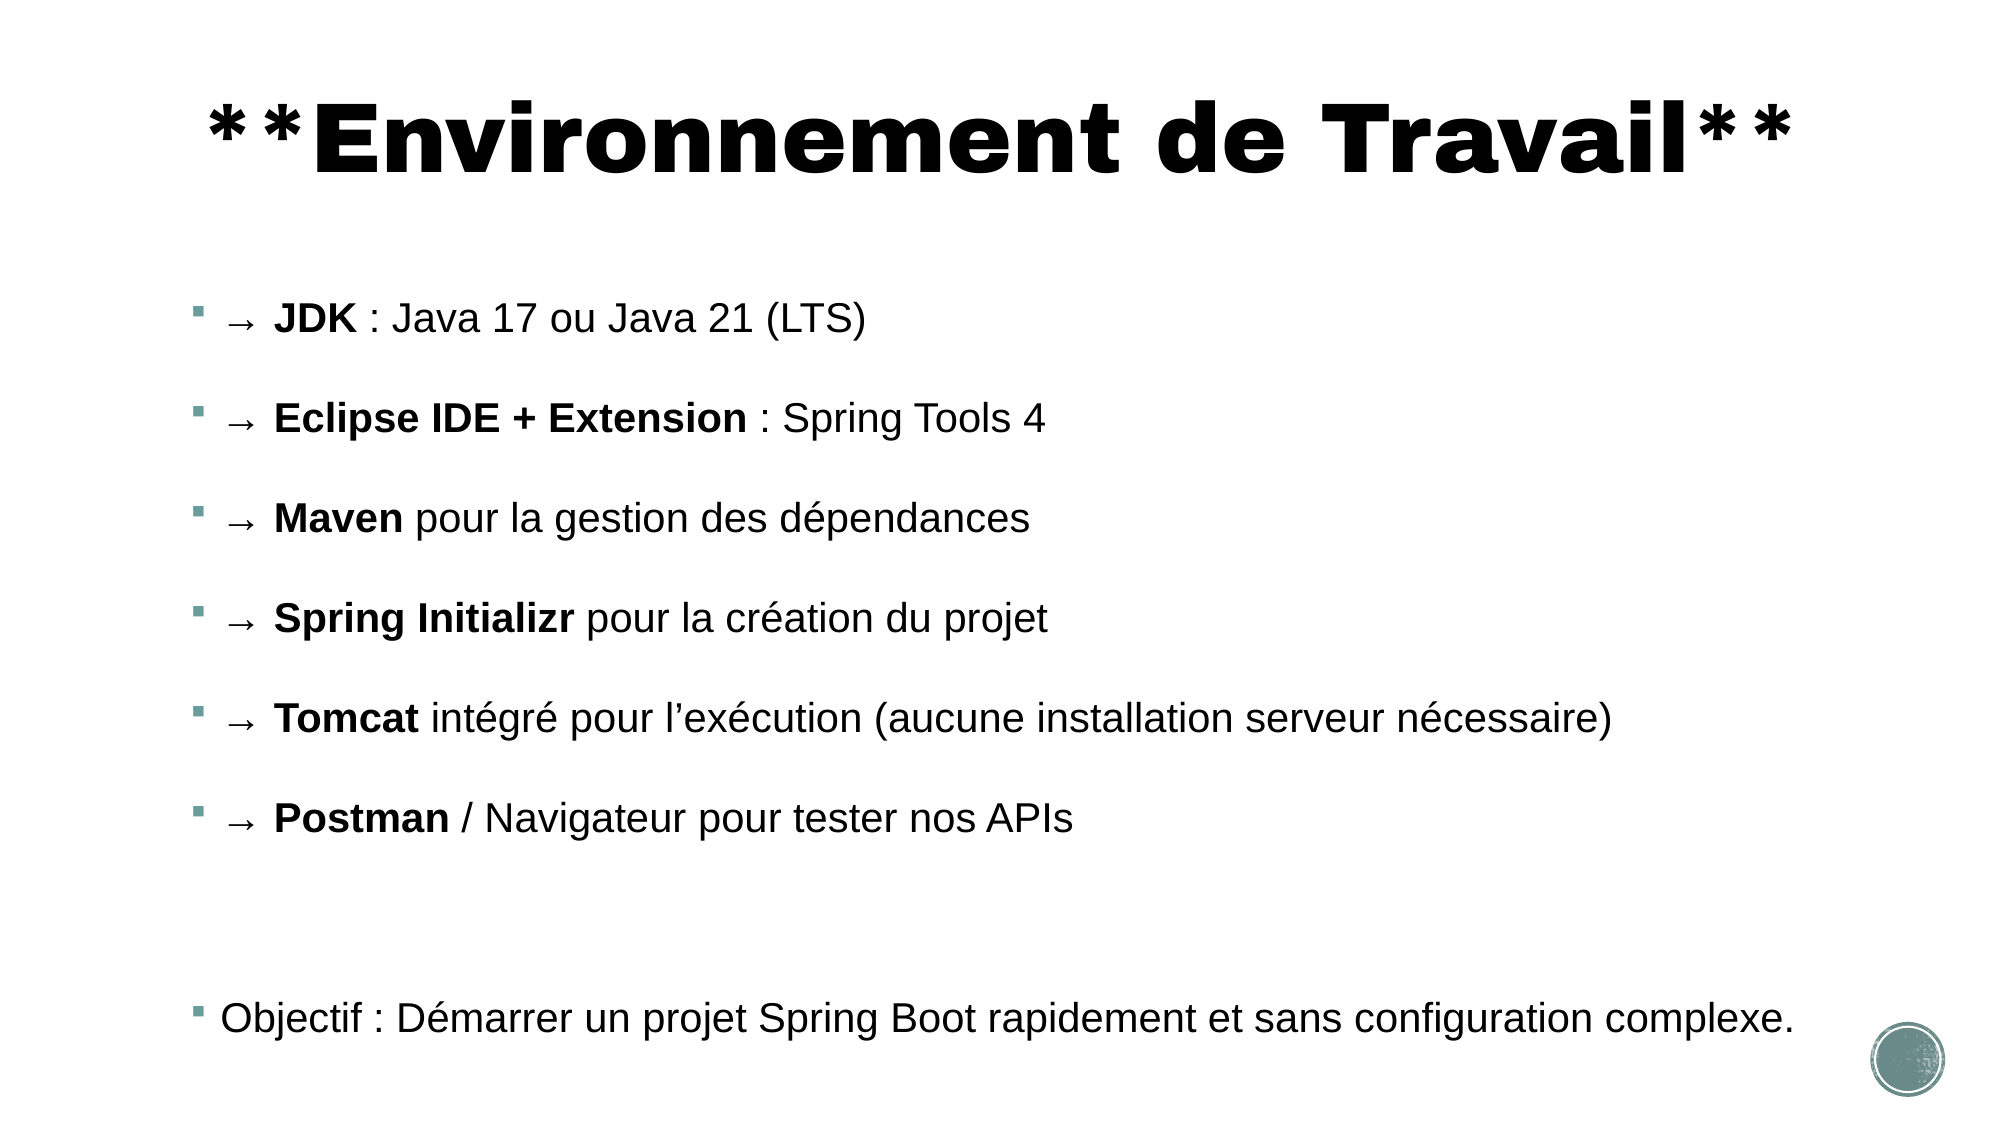

# **Environnement de Travail**
→ JDK : Java 17 ou Java 21 (LTS)
→ Eclipse IDE + Extension : Spring Tools 4
→ Maven pour la gestion des dépendances
→ Spring Initializr pour la création du projet
→ Tomcat intégré pour l’exécution (aucune installation serveur nécessaire)
→ Postman / Navigateur pour tester nos APIs

Objectif : Démarrer un projet Spring Boot rapidement et sans configuration complexe.